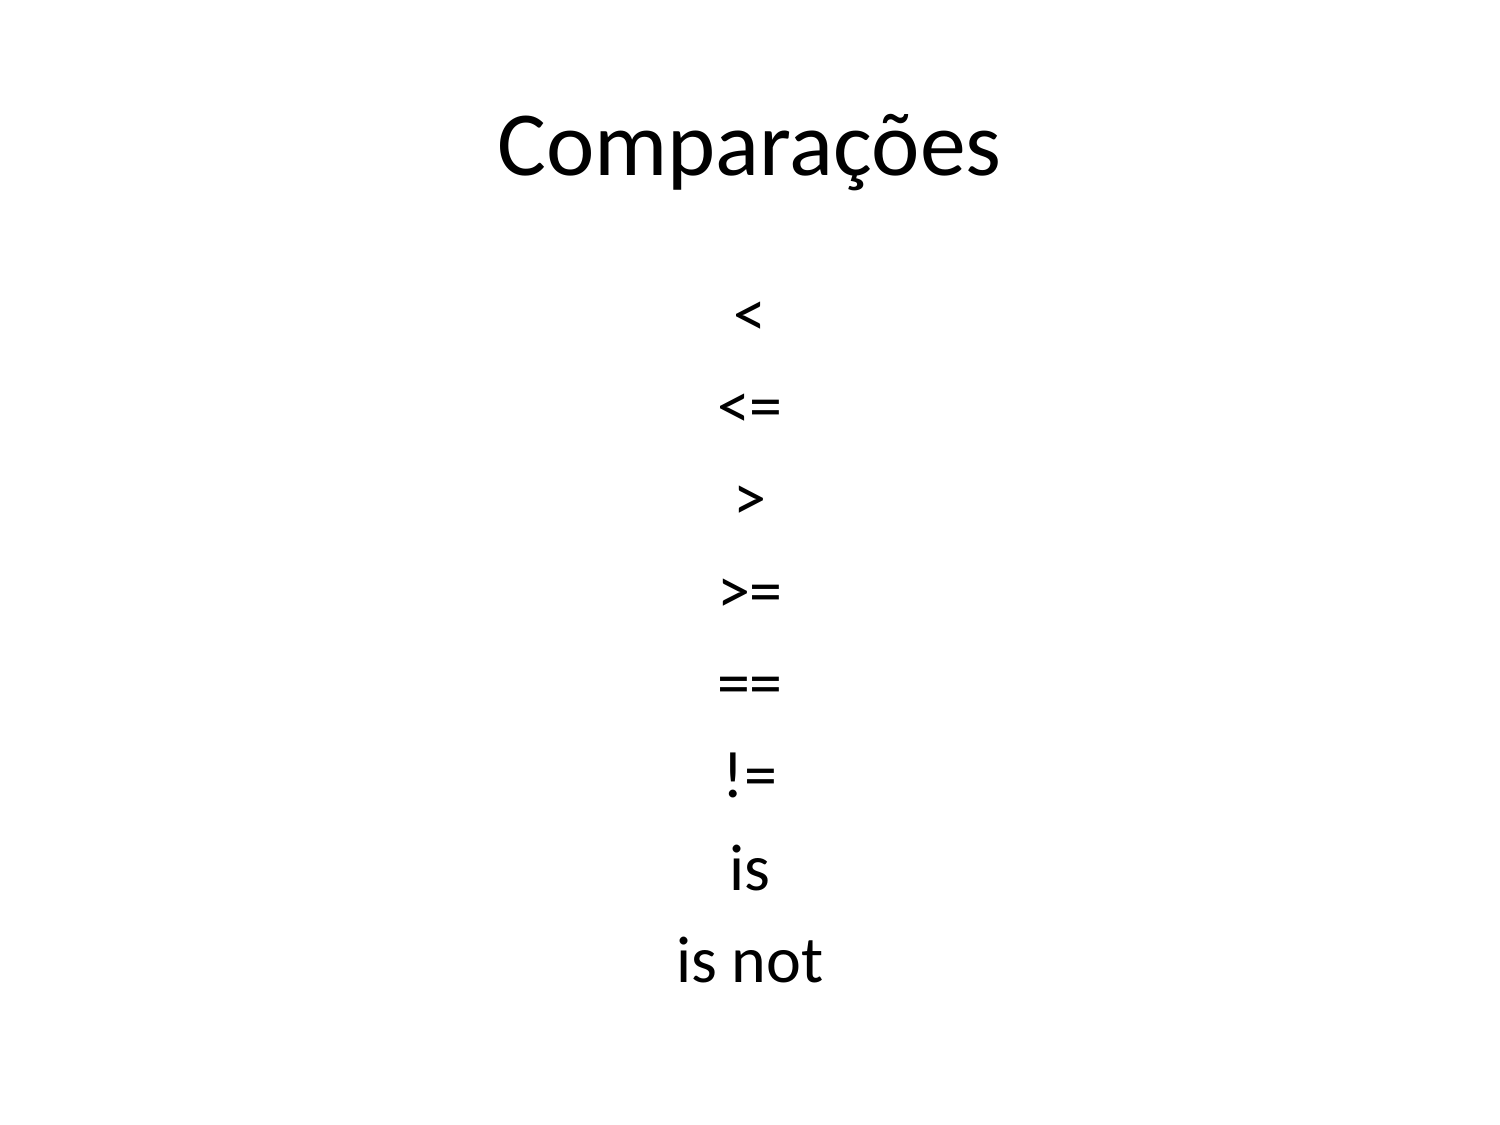

# Comparações
<
<=
>
>=
==
!=
is
is not